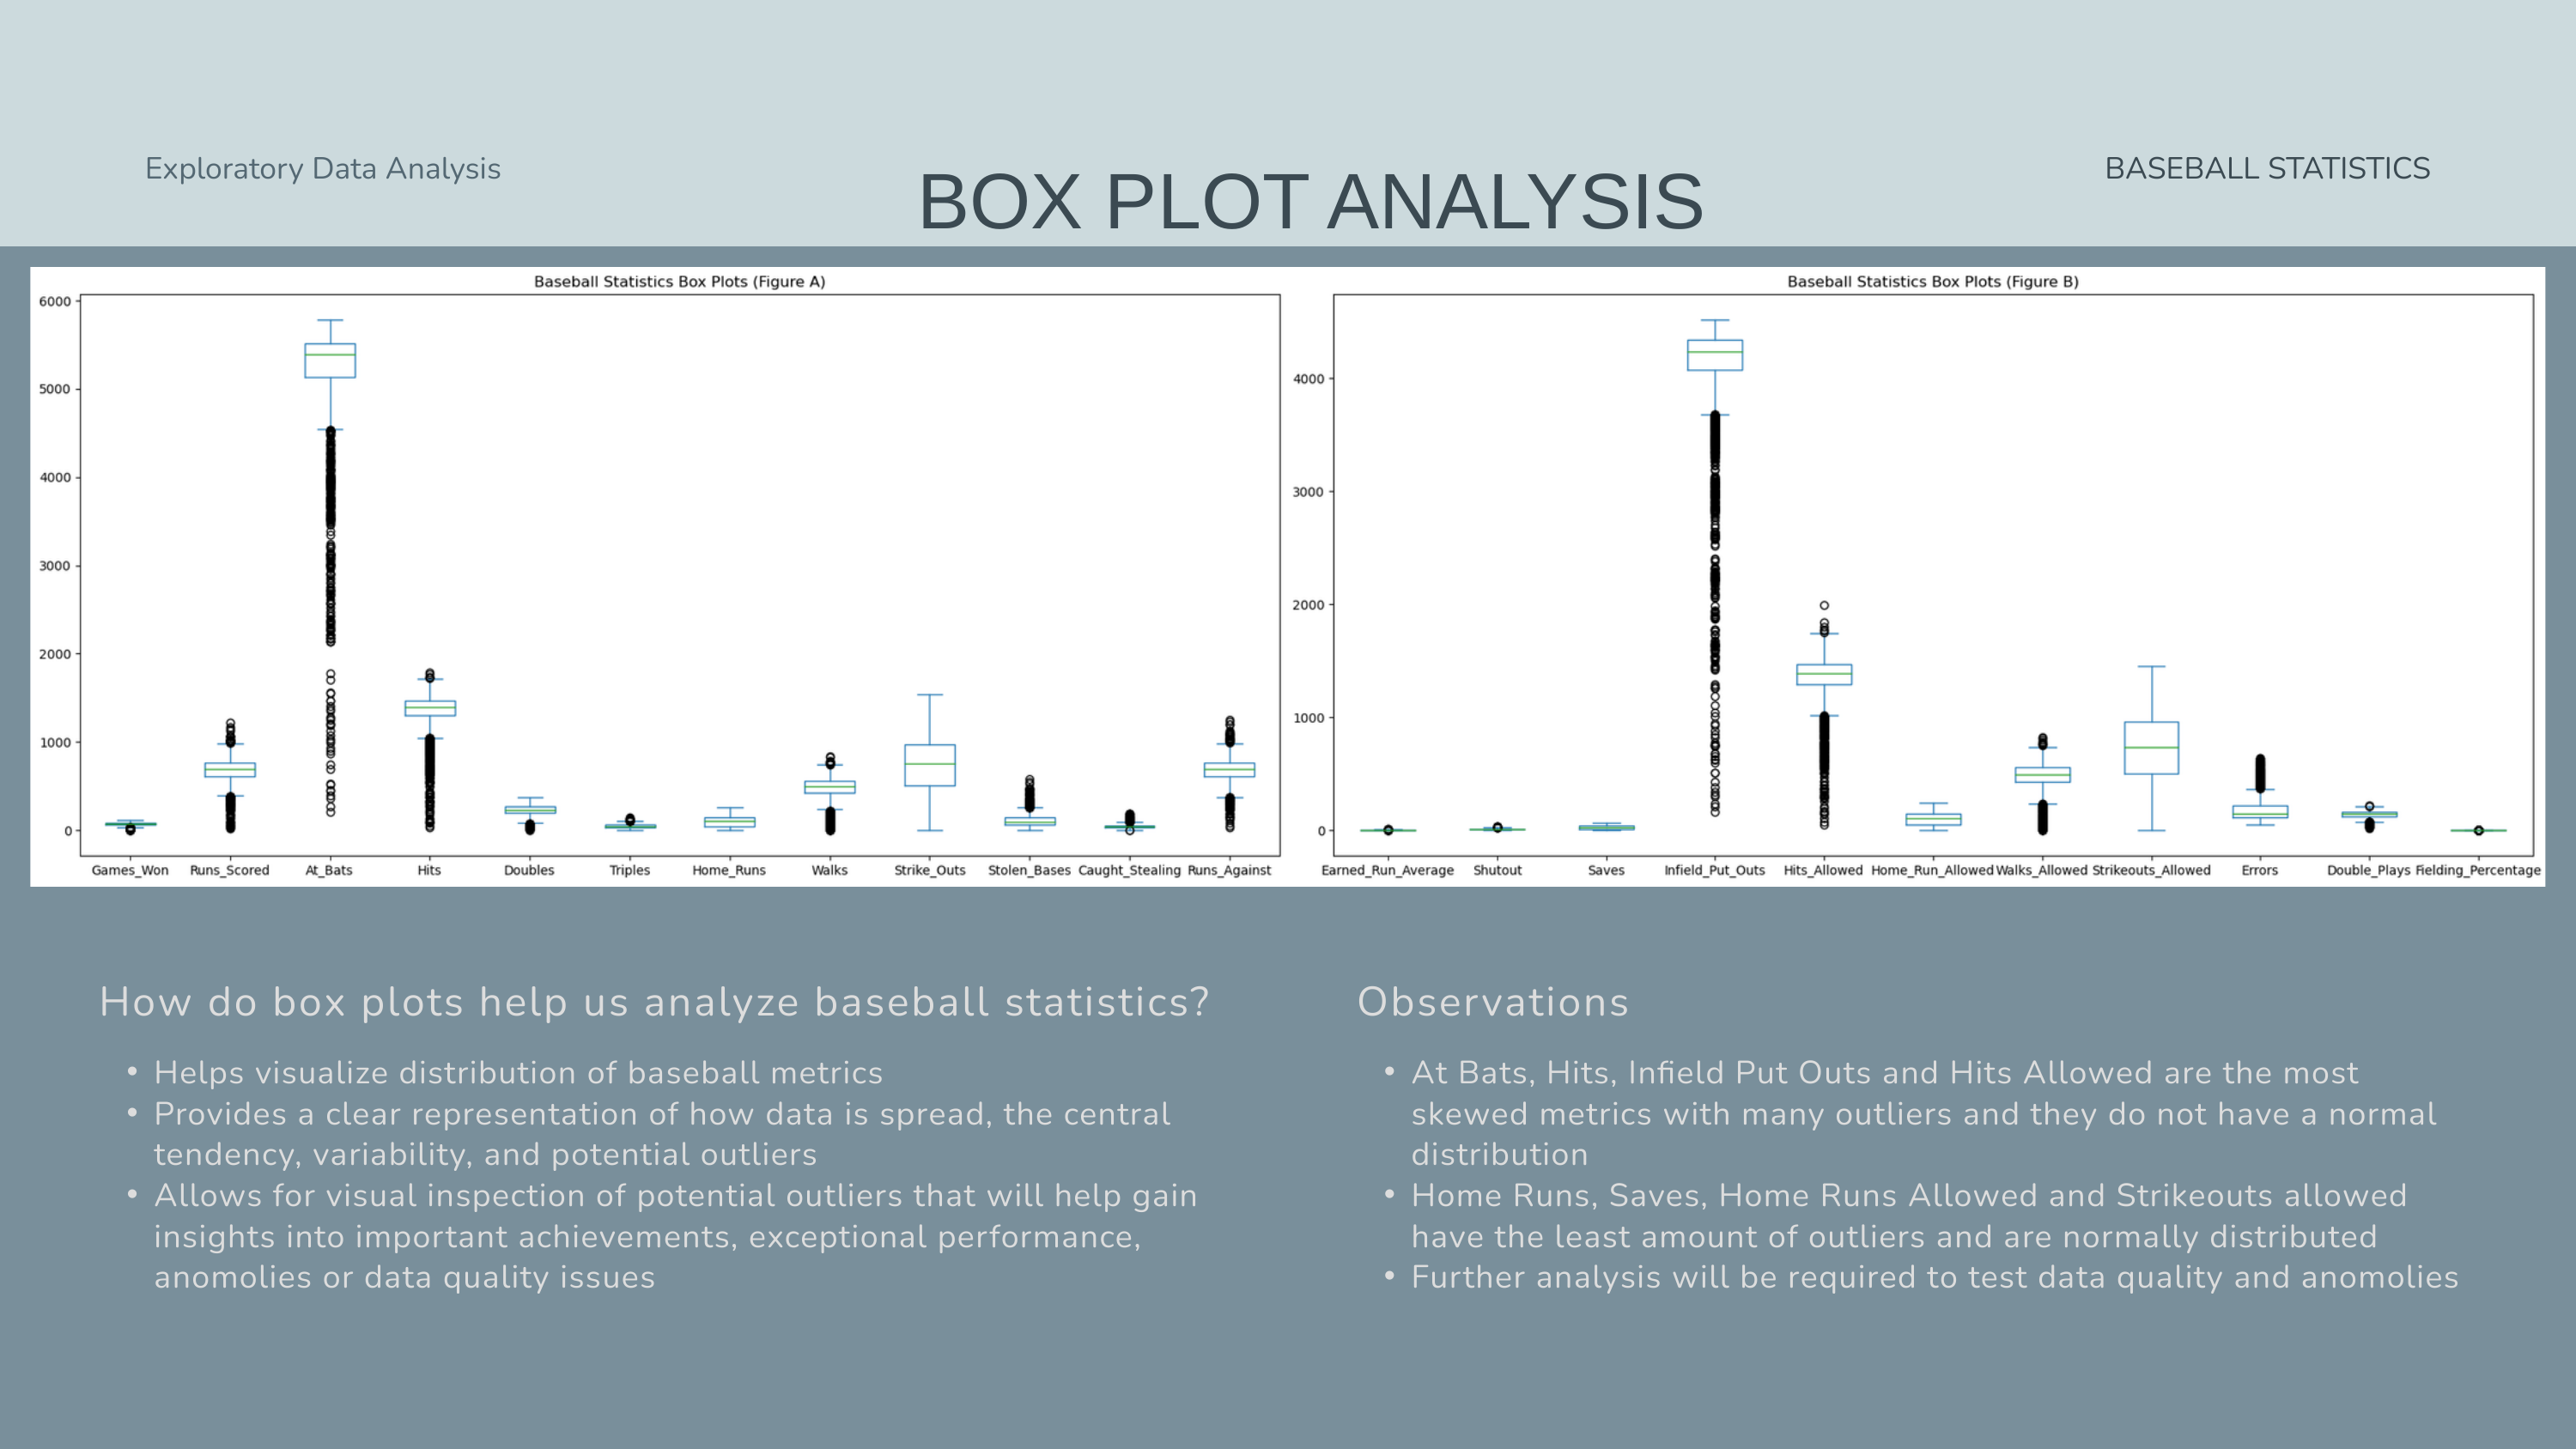

BOX PLOT ANALYSIS
Exploratory Data Analysis
BASEBALL STATISTICS

How do box plots help us analyze baseball statistics?
Helps visualize distribution of baseball metrics
Provides a clear representation of how data is spread, the central tendency, variability, and potential outliers
Allows for visual inspection of potential outliers that will help gain insights into important achievements, exceptional performance, anomolies or data quality issues

Observations
At Bats, Hits, Infield Put Outs and Hits Allowed are the most skewed metrics with many outliers and they do not have a normal distribution
Home Runs, Saves, Home Runs Allowed and Strikeouts allowed have the least amount of outliers and are normally distributed
Further analysis will be required to test data quality and anomolies